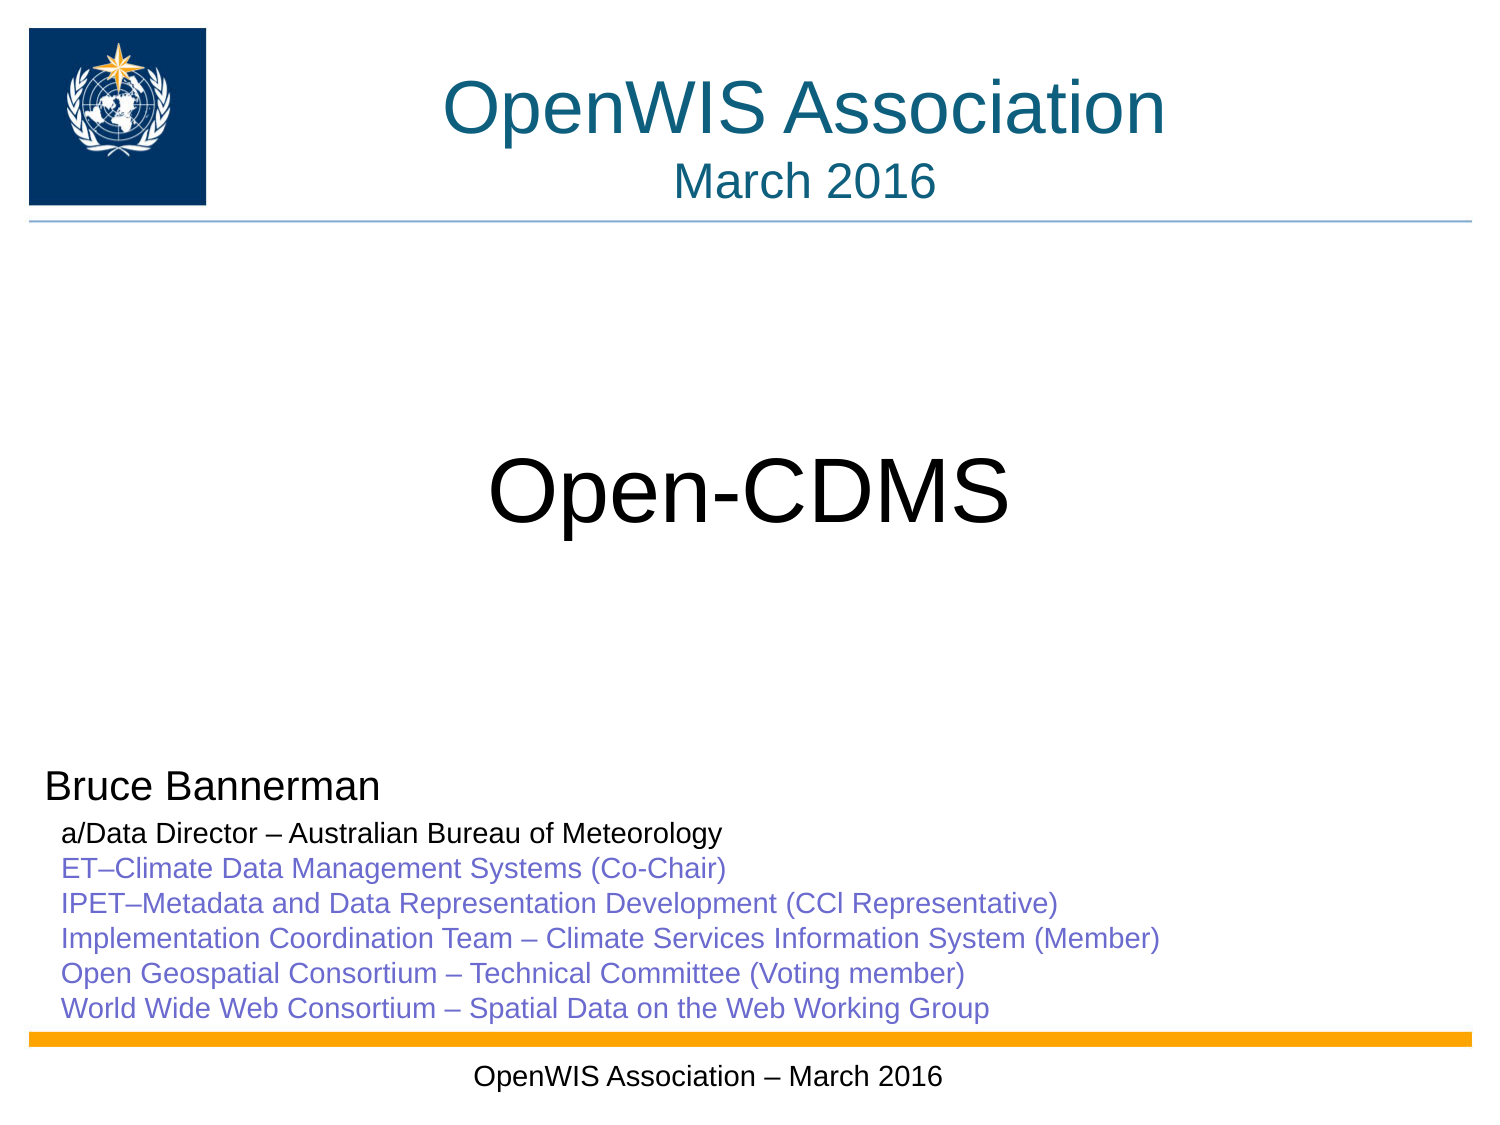

OpenWIS Association
March 2016
# Open-CDMS
Bruce Bannerman
  a/Data Director – Australian Bureau of Meteorology
  ET–Climate Data Management Systems (Co-Chair)
  IPET–Metadata and Data Representation Development (CCl Representative)
  Implementation Coordination Team – Climate Services Information System (Member)
  Open Geospatial Consortium – Technical Committee (Voting member)
  World Wide Web Consortium – Spatial Data on the Web Working Group
OpenWIS Association – March 2016